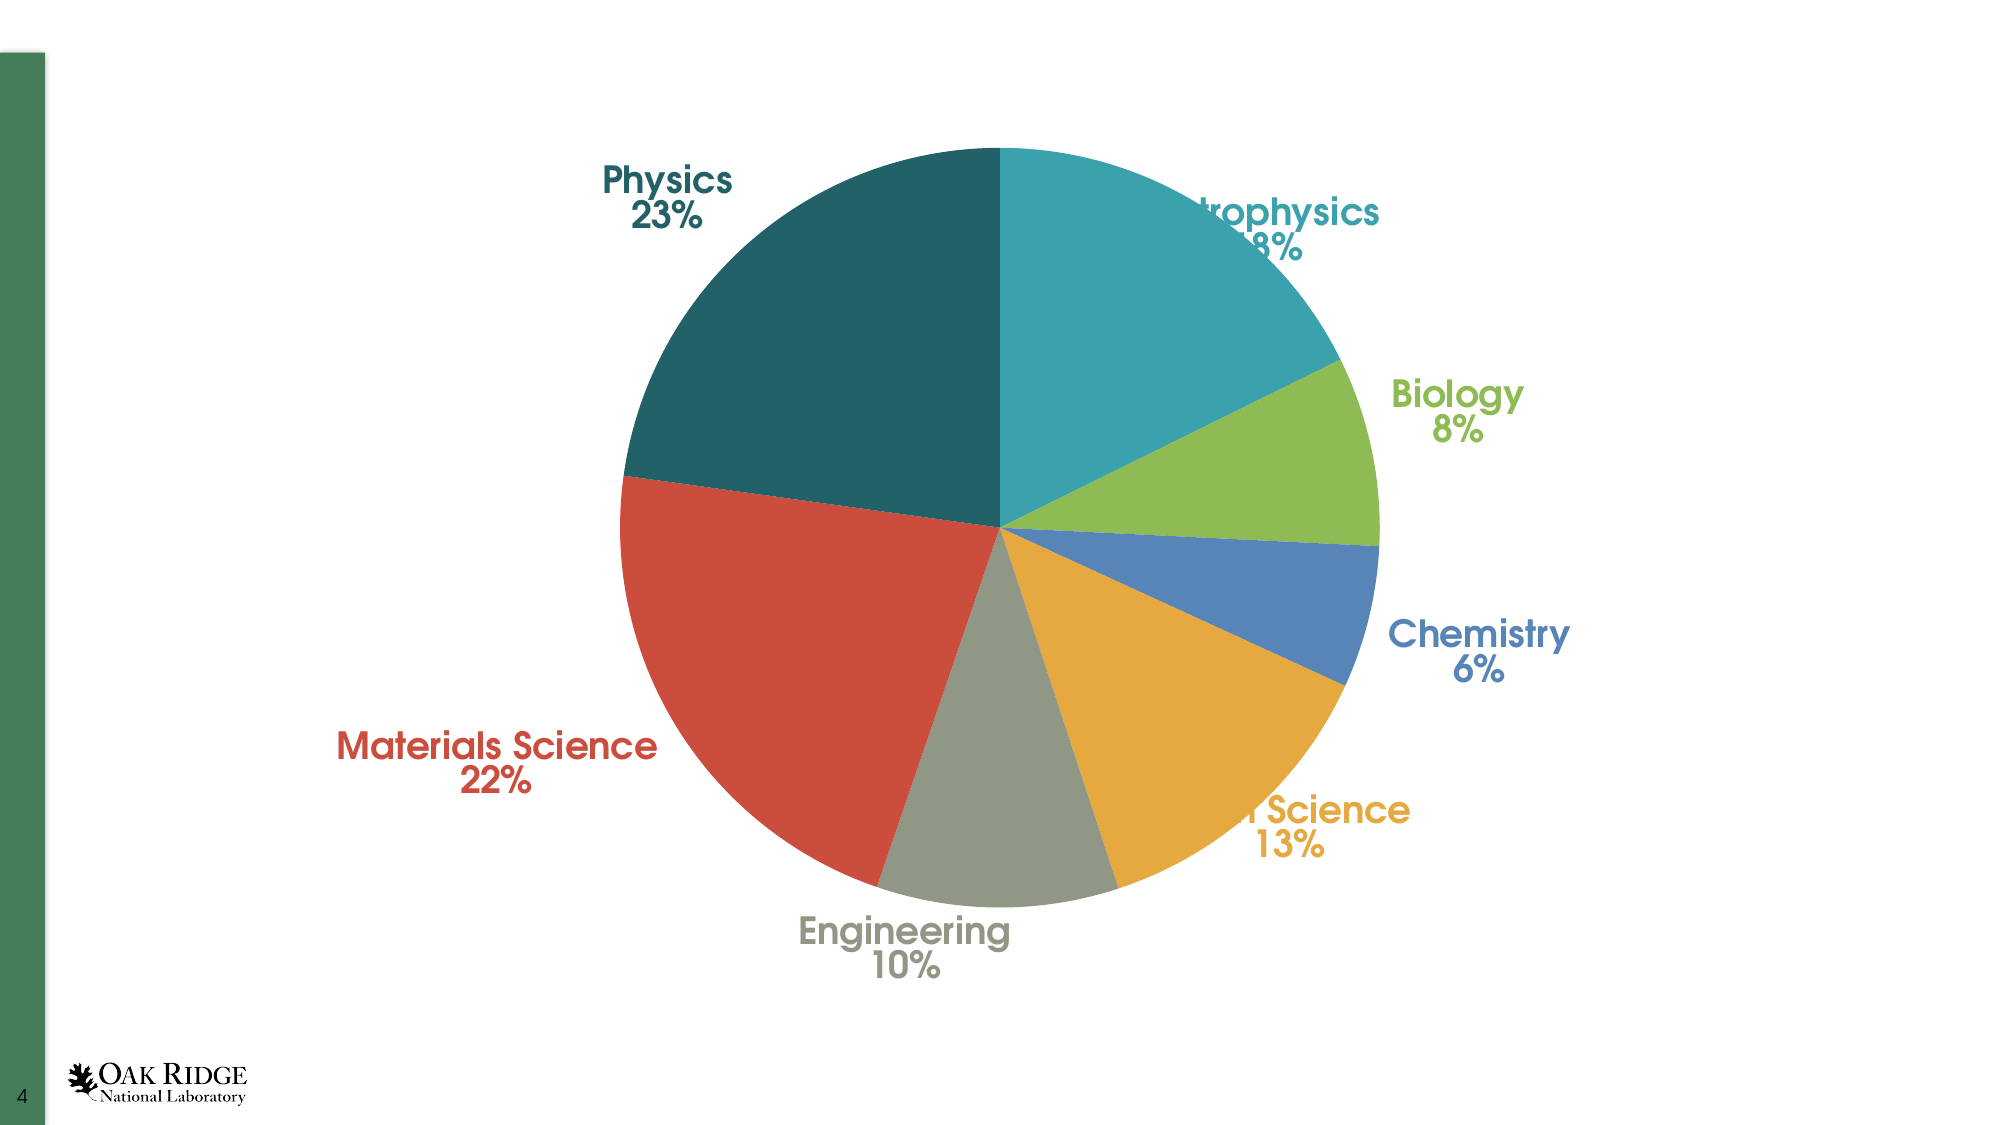

### Chart

| Category |  |
|---|---|
| Astrophysics | 0.1758974358974359 |
|  Biology  | 0.08025641025641025 |
|  Chemistry  | 0.06025641025641026 |
|  Earth Science  | 0.13012820512820514 |
|  Engineering  | 0.10243589743589744 |
|  Materials Science  | 0.21794871794871795 |
|  Physics  | 0.22666666666666666 |